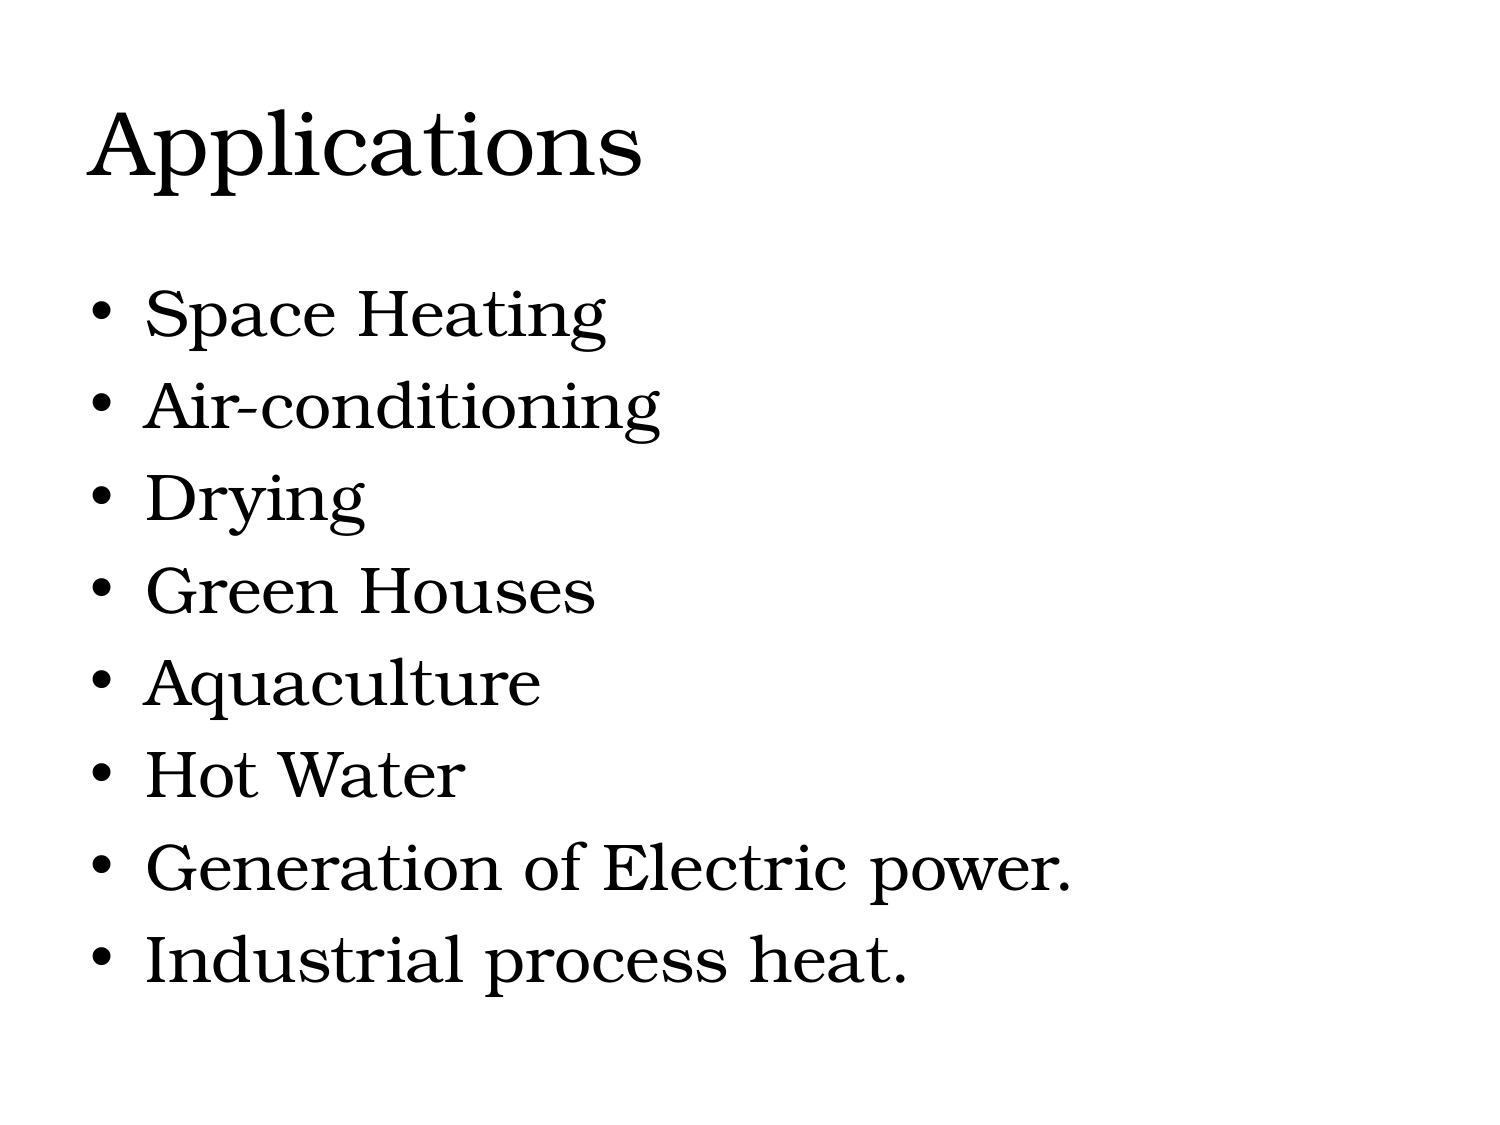

# Applications
Space Heating
Air-conditioning
Drying
Green Houses
Aquaculture
Hot Water
Generation of Electric power.
Industrial process heat.